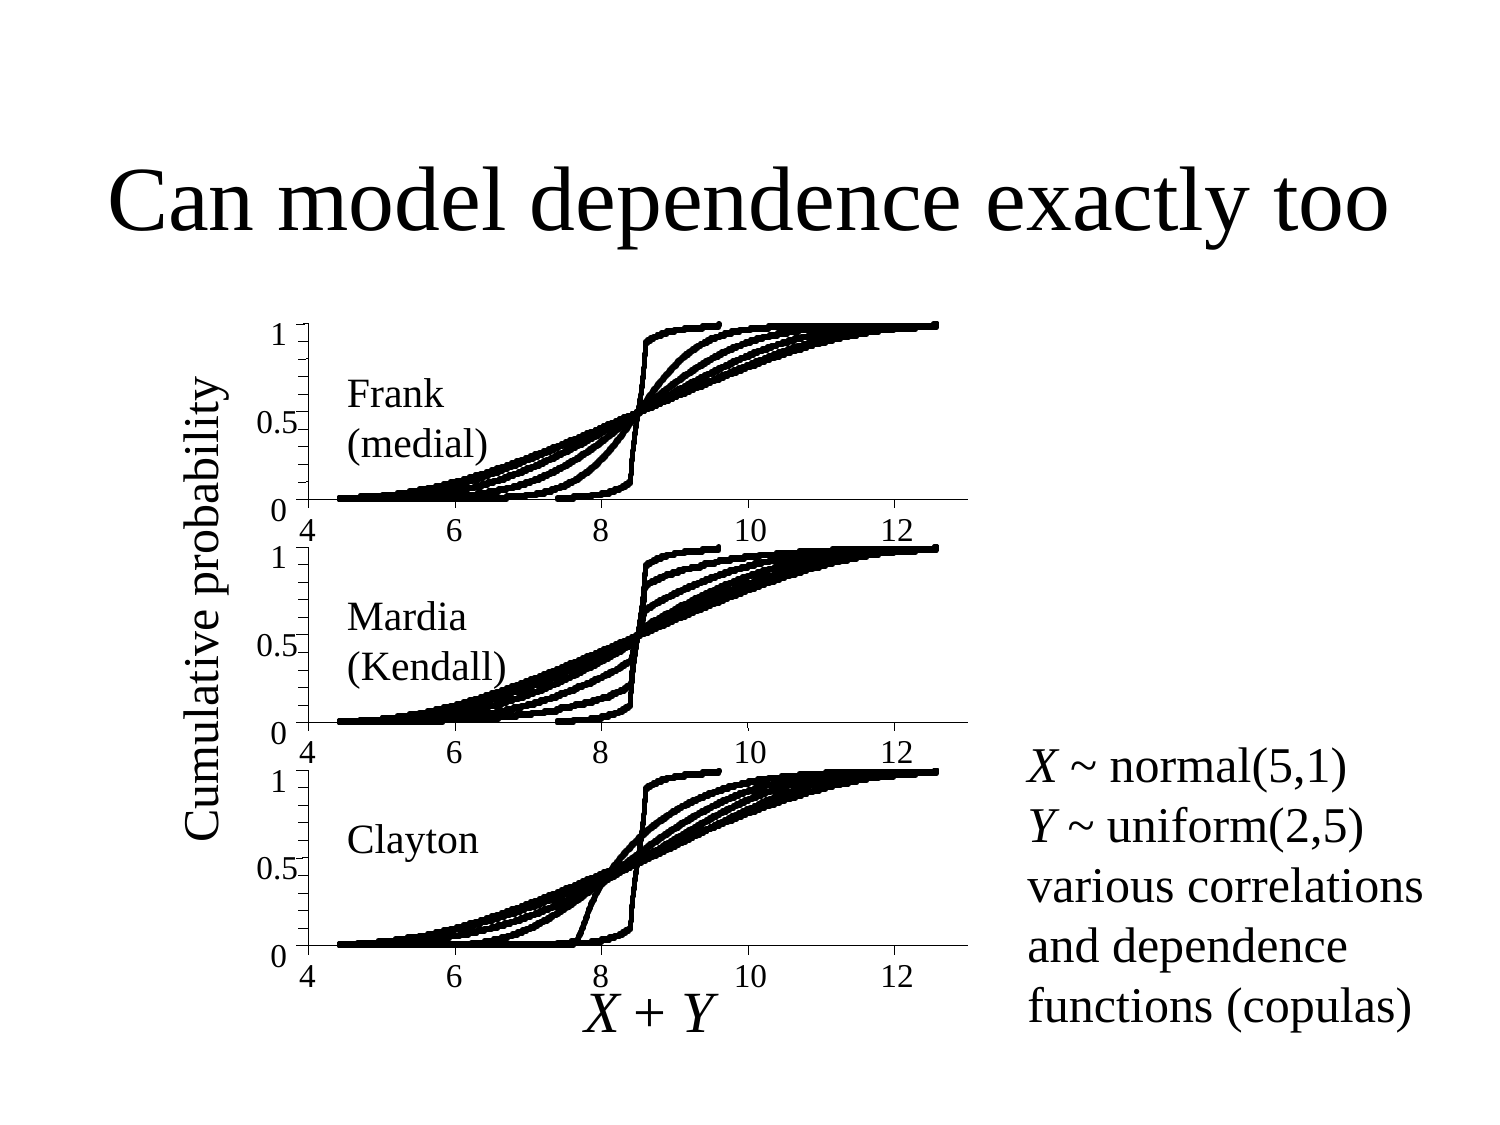

# Can model dependence exactly too
1

Frank
(medial)
0.5
0

4
6
8
10
12
1

Mardia
(Kendall)
Cumulative probability
0.5
0

4
6
8
10
12
1

Clayton
0.5
0

4
6
8
10
12
X + Y
X ~ normal(5,1)
Y ~ uniform(2,5)
various correlations
and dependence functions (copulas)